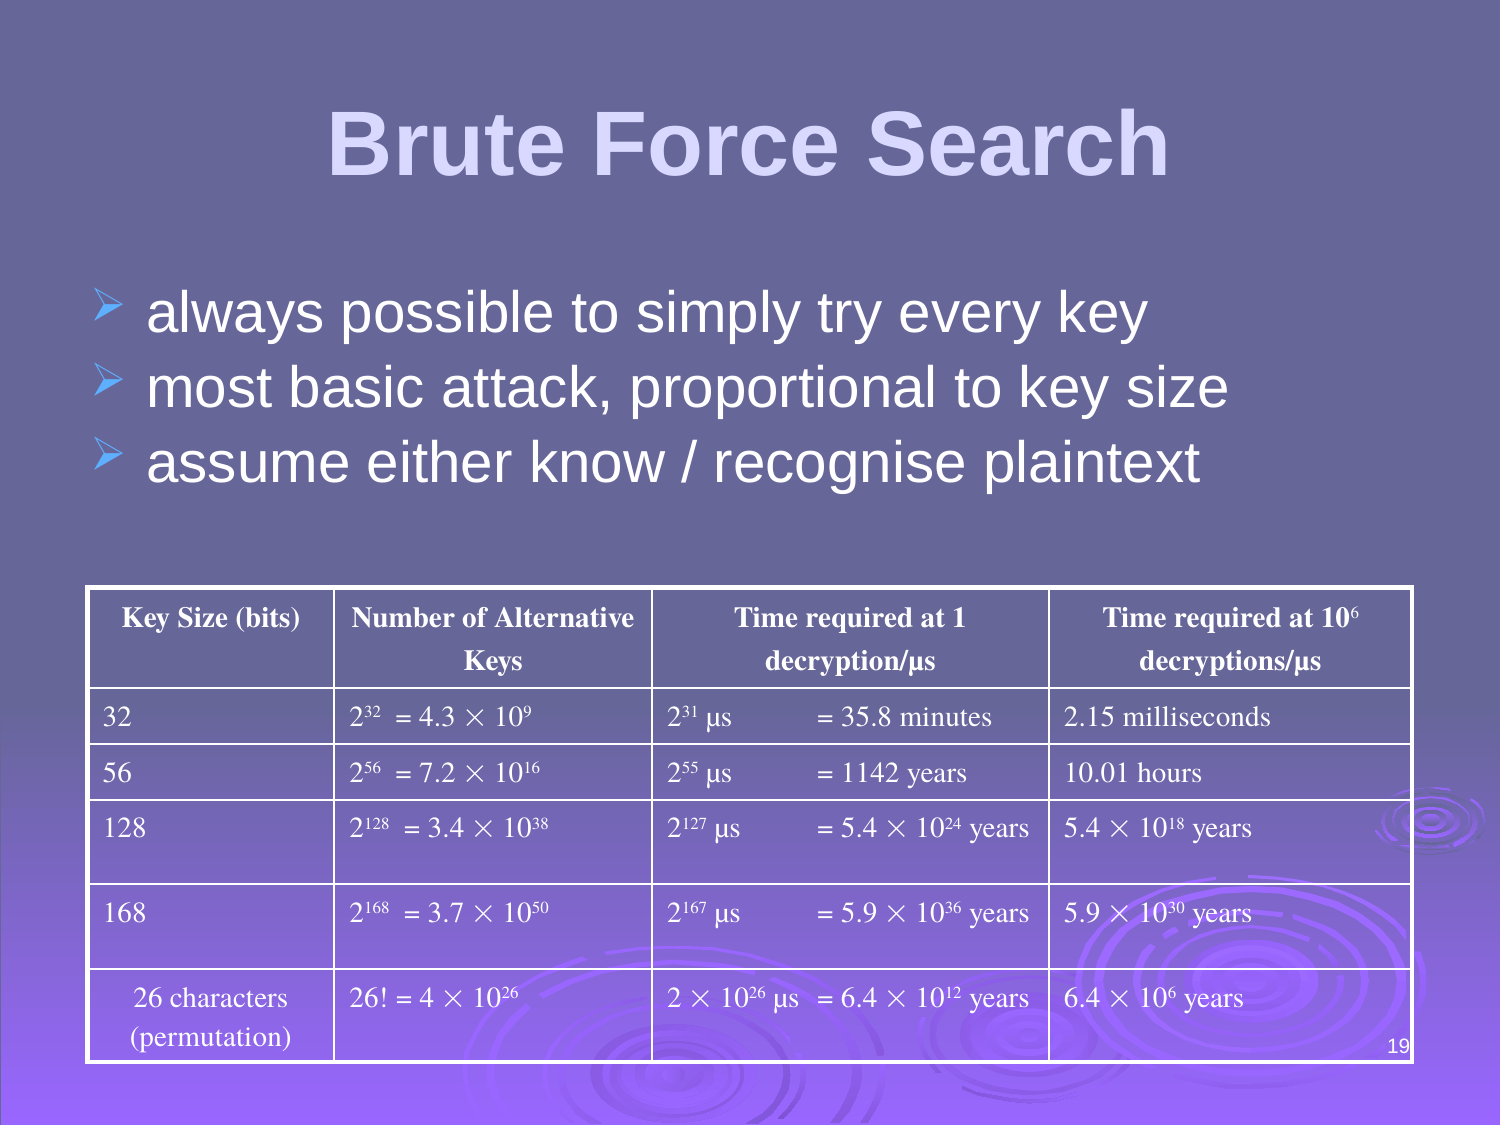

# Brute Force Search
always possible to simply try every key
most basic attack, proportional to key size
assume either know / recognise plaintext

| Key Size (bits) | Number of Alternative Keys | Time required at 1 decryption/µs | Time required at 106 decryptions/µs |
| --- | --- | --- | --- |
| 32 | 232 = 4.3 × 109 | 231 µs = 35.8 minutes | 2.15 milliseconds |
| 56 | 256 = 7.2 × 1016 | 255 µs = 1142 years | 10.01 hours |
| 128 | 2128 = 3.4 × 1038 | 2127 µs = 5.4 × 1024 years | 5.4 × 1018 years |
| 168 | 2168 = 3.7 × 1050 | 2167 µs = 5.9 × 1036 years | 5.9 × 1030 years |
| 26 characters (permutation) | 26! = 4 × 1026 | 2 × 1026 µs = 6.4 × 1012 years | 6.4 × 106 years |
19